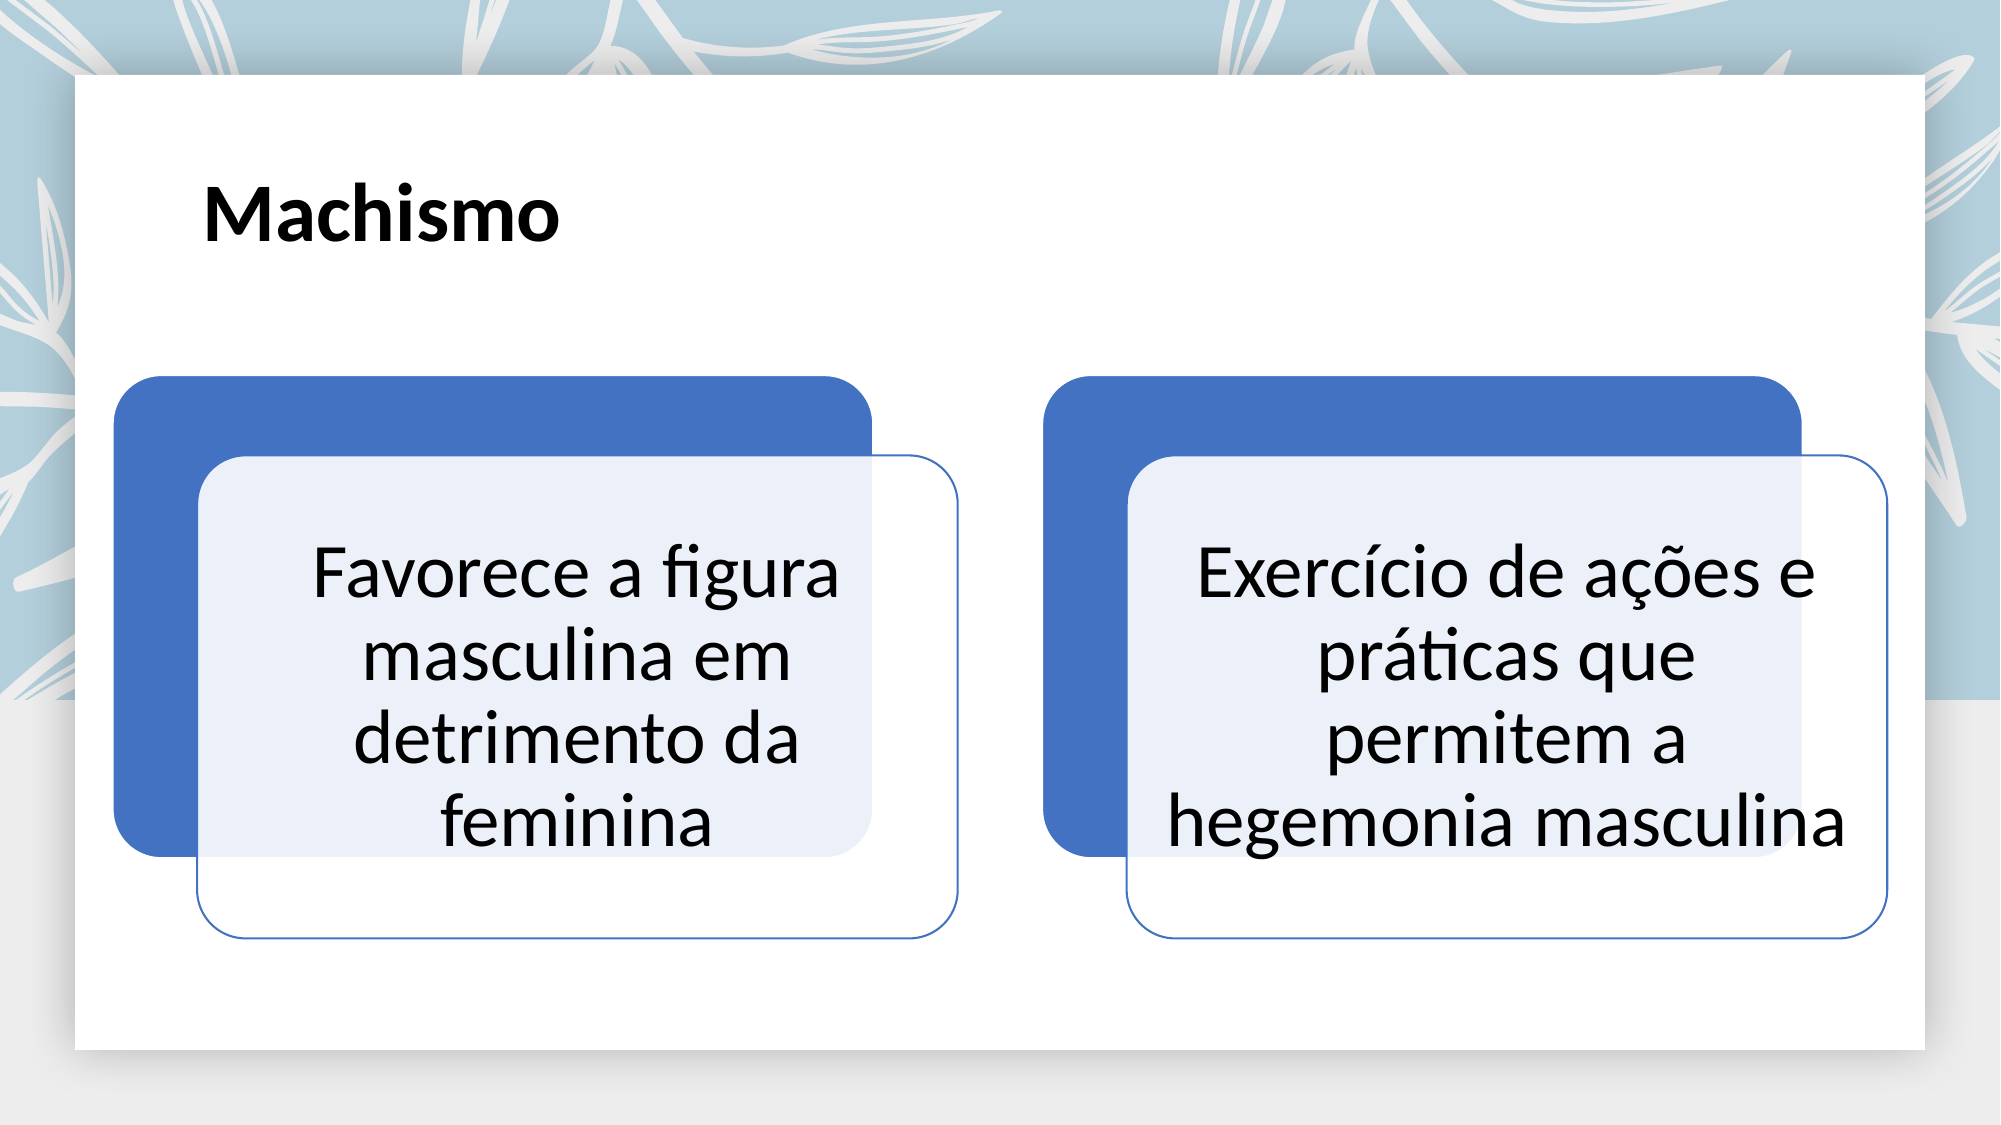

# Machismo

Favorece a figura masculina em detrimento da feminina
Exercício de ações e práticas que permitem a hegemonia masculina